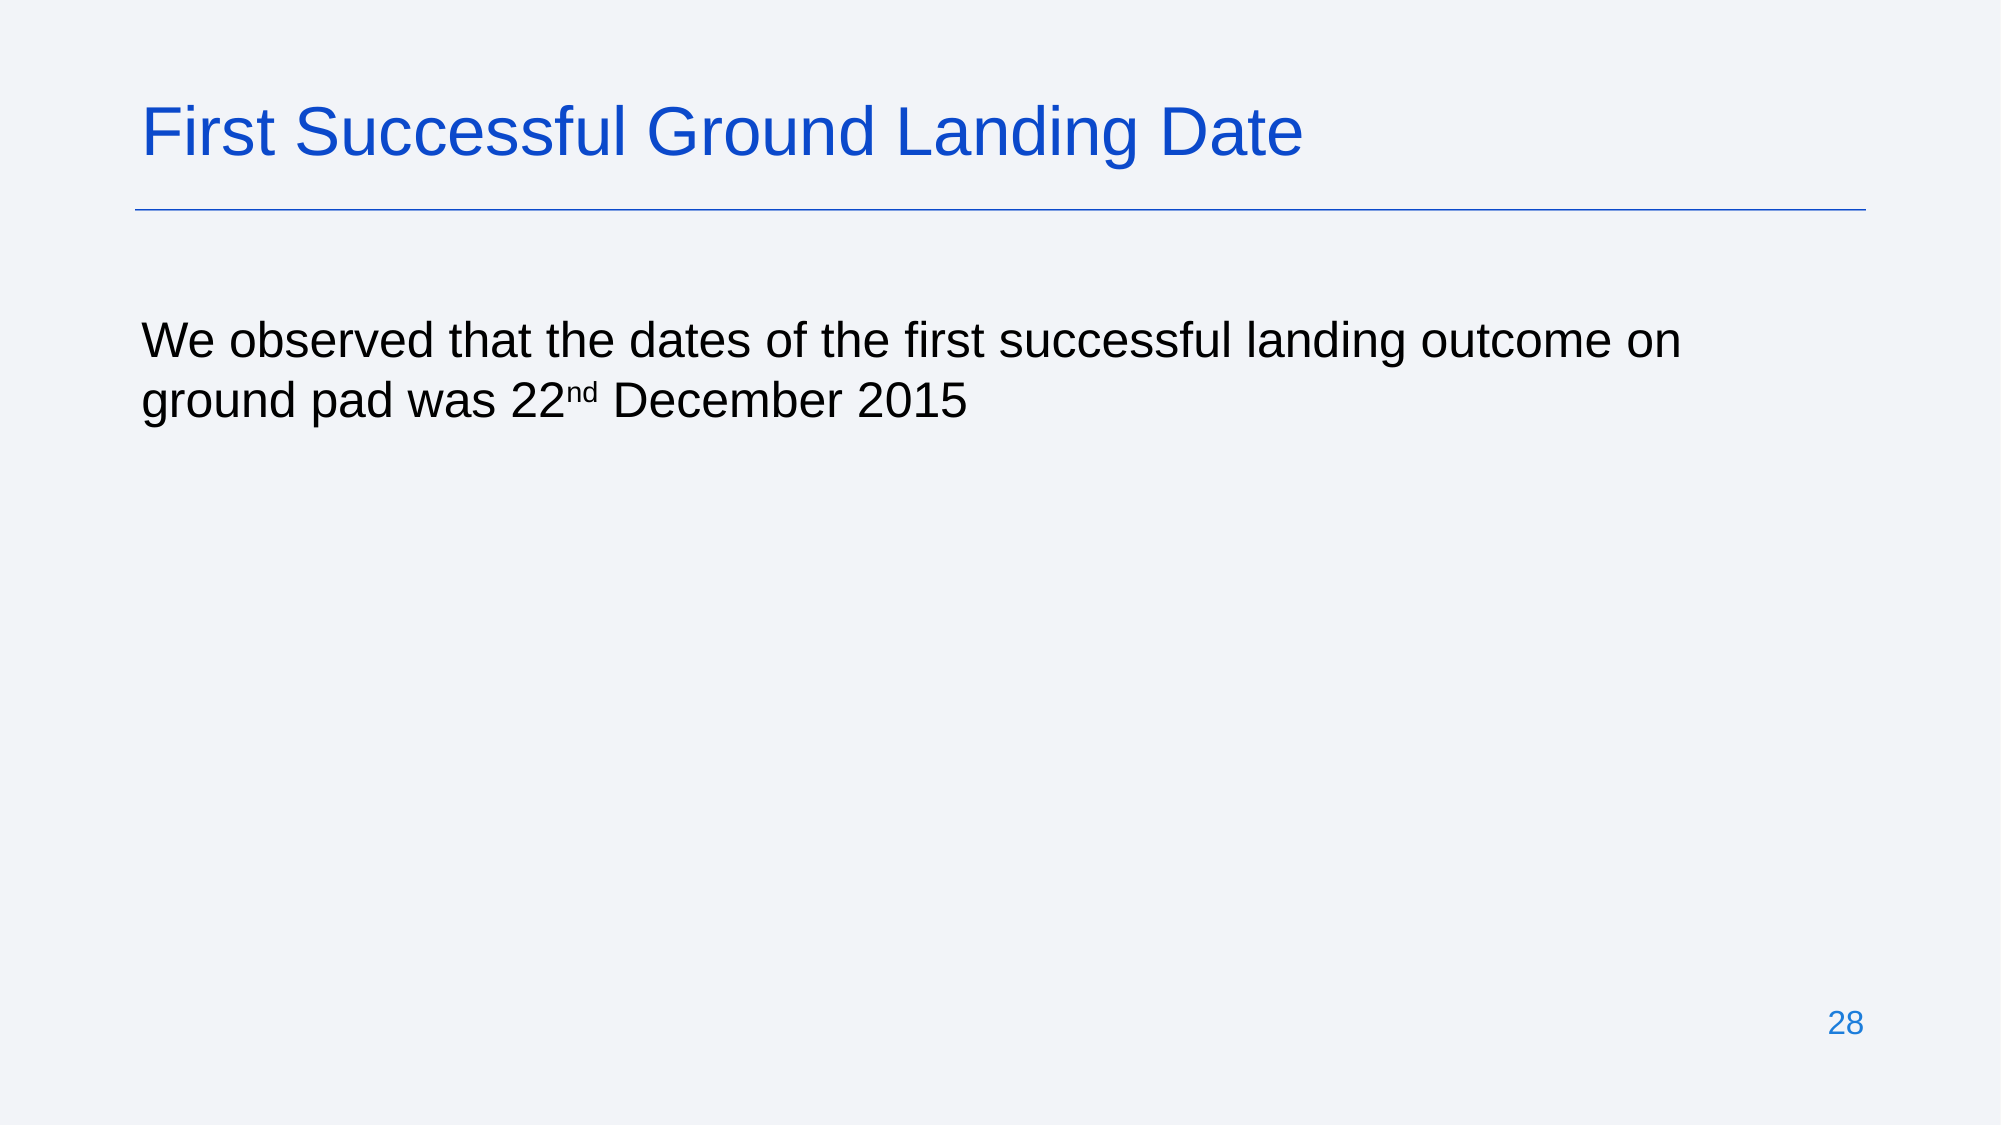

First Successful Ground Landing Date
We observed that the dates of the first successful landing outcome on ground pad was 22nd December 2015
28